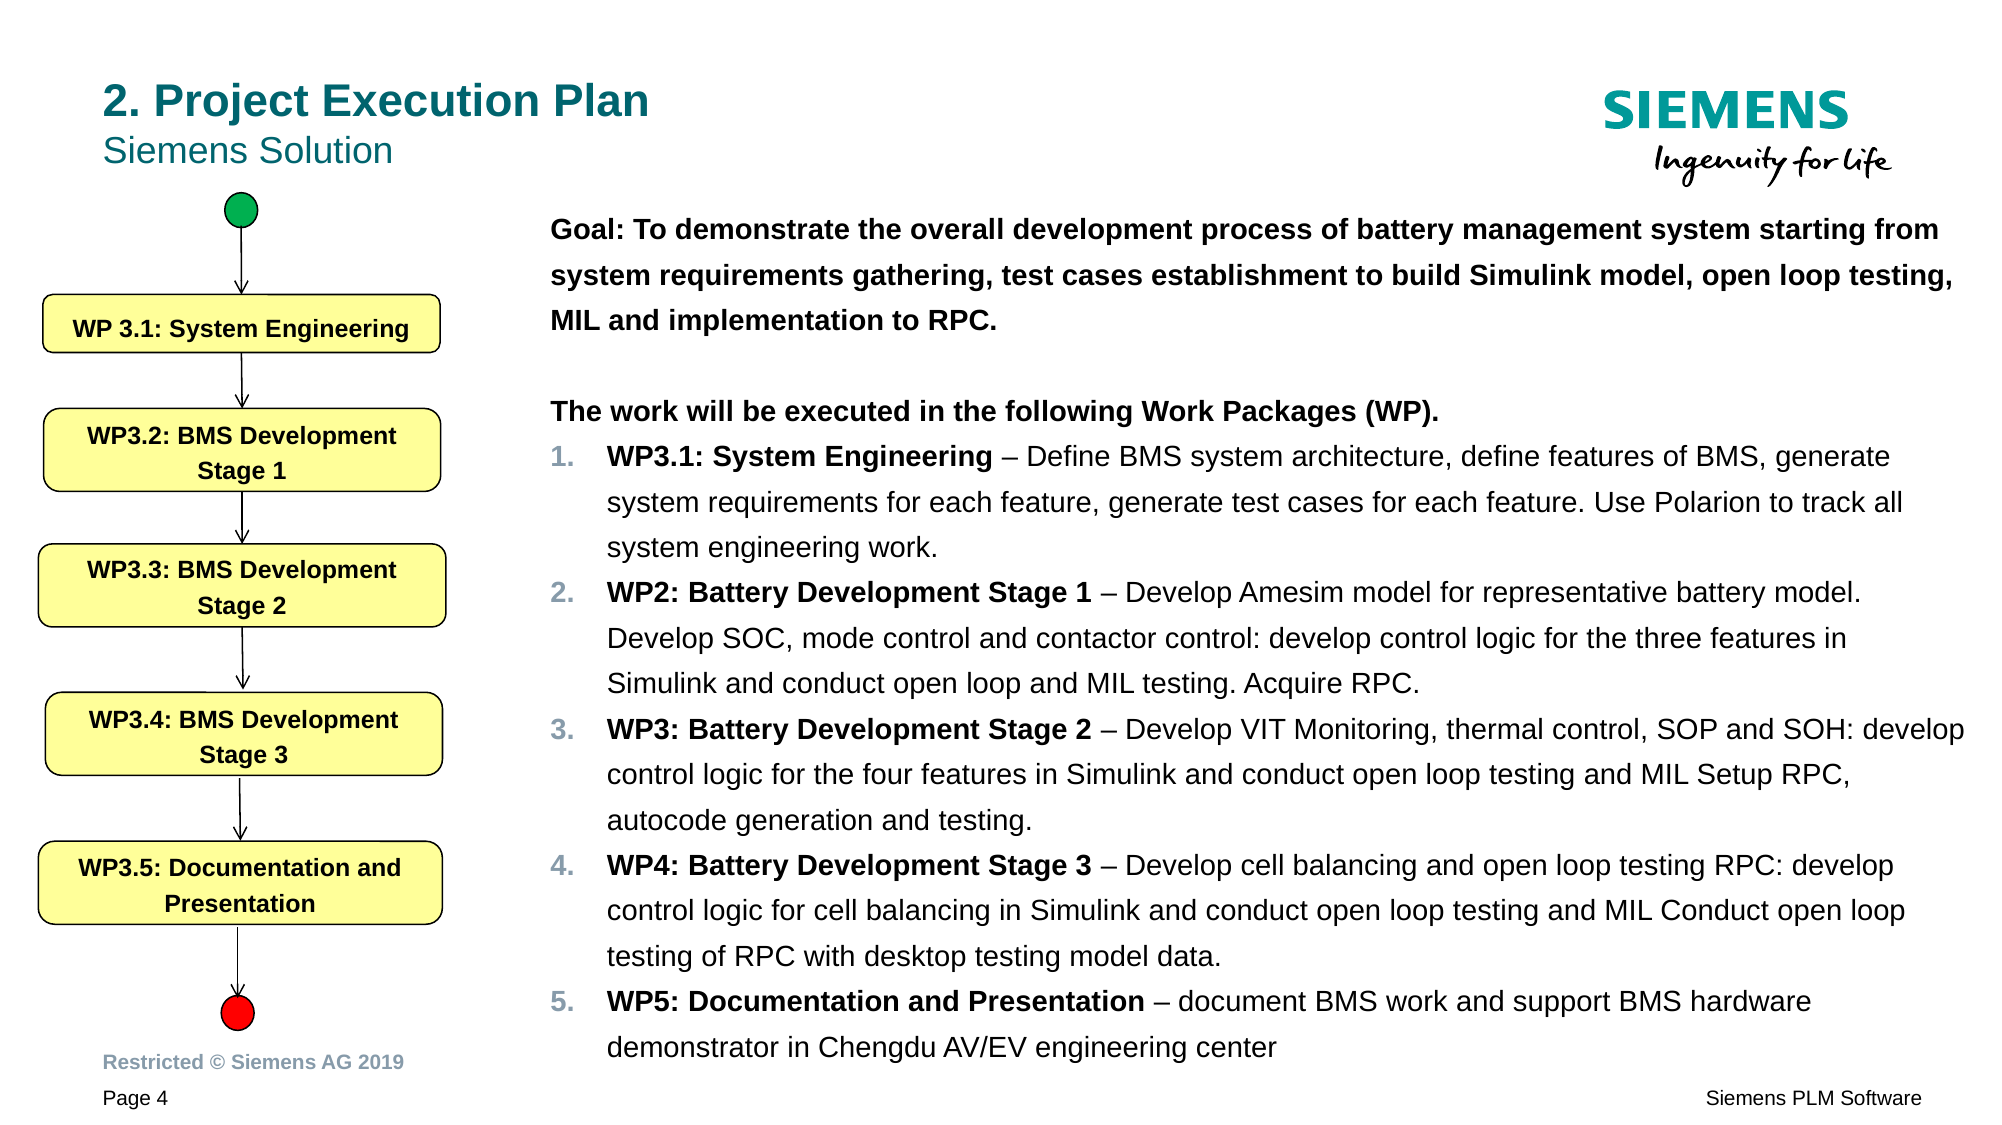

# 2. Project Execution Plan Siemens Solution

Goal: To demonstrate the overall development process of battery management system starting from system requirements gathering, test cases establishment to build Simulink model, open loop testing, MIL and implementation to RPC.

The work will be executed in the following Work Packages (WP).
WP3.1: System Engineering – Define BMS system architecture, define features of BMS, generate system requirements for each feature, generate test cases for each feature. Use Polarion to track all system engineering work.
WP2: Battery Development Stage 1 – Develop Amesim model for representative battery model. Develop SOC, mode control and contactor control: develop control logic for the three features in Simulink and conduct open loop and MIL testing. Acquire RPC.
WP3: Battery Development Stage 2 – Develop VIT Monitoring, thermal control, SOP and SOH: develop control logic for the four features in Simulink and conduct open loop testing and MIL Setup RPC, autocode generation and testing.
WP4: Battery Development Stage 3 – Develop cell balancing and open loop testing RPC: develop control logic for cell balancing in Simulink and conduct open loop testing and MIL Conduct open loop testing of RPC with desktop testing model data.
WP5: Documentation and Presentation – document BMS work and support BMS hardware demonstrator in Chengdu AV/EV engineering center

WP 3.1: System Engineering
WP3.2: BMS Development Stage 1
WP3.3: BMS Development Stage 2
WP3.4: BMS Development Stage 3
WP3.5: Documentation and Presentation